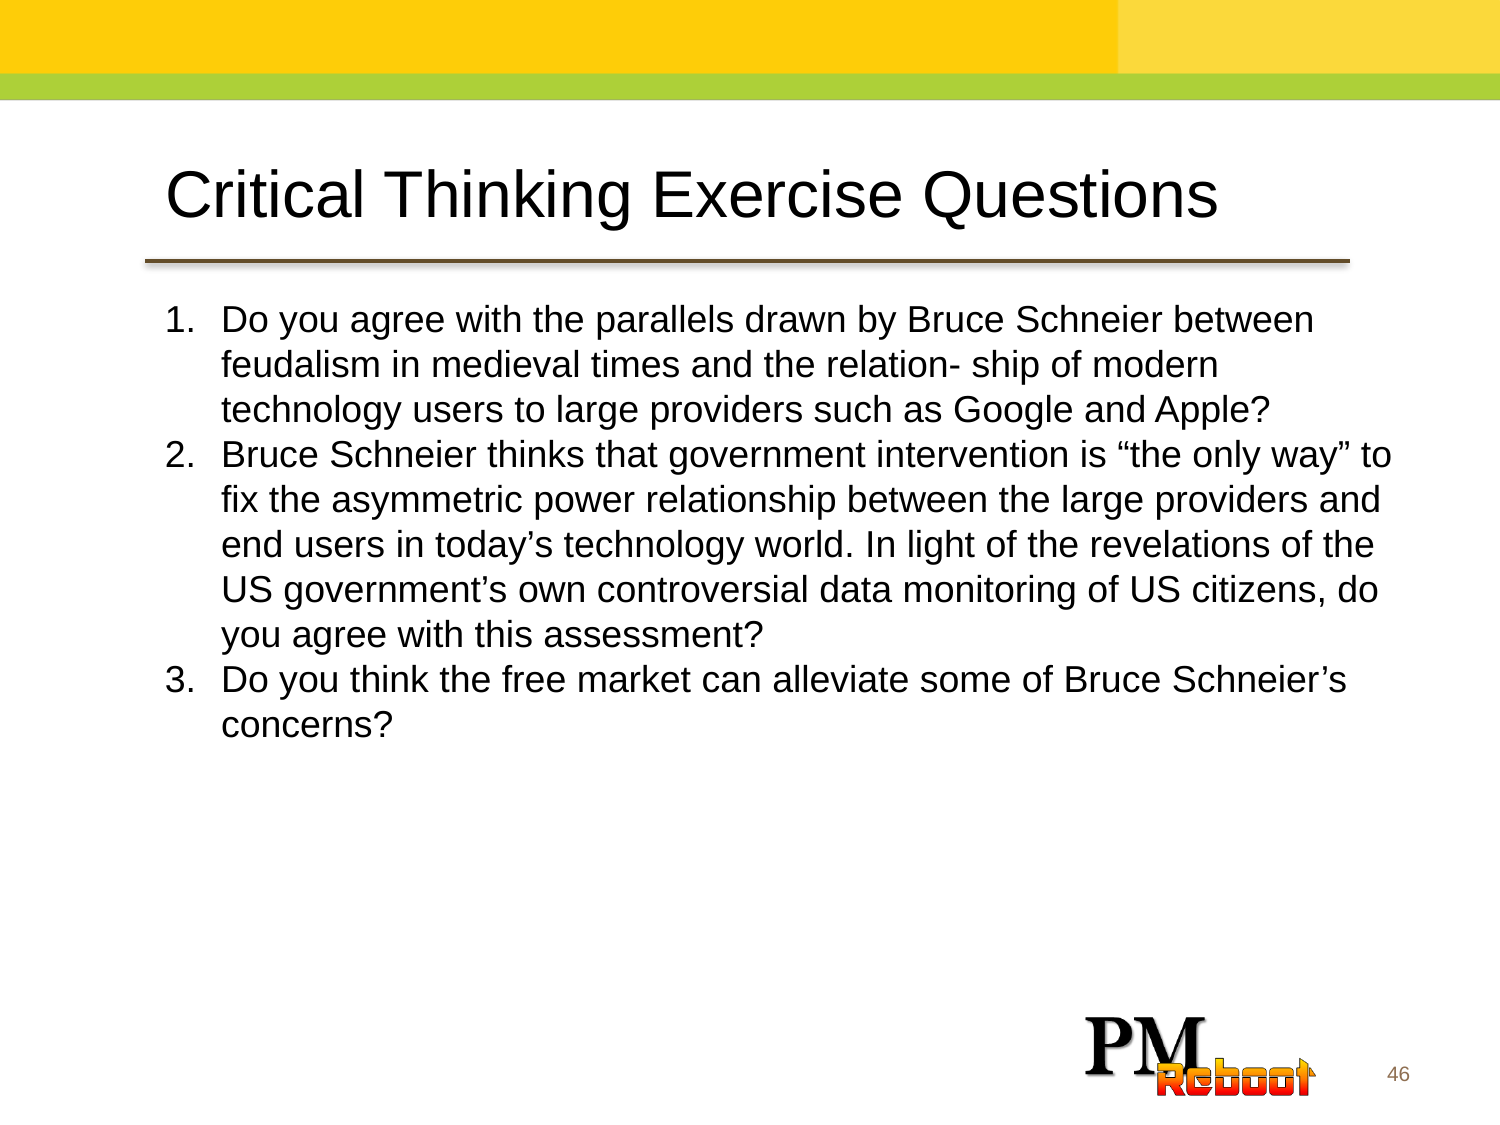

Critical Thinking Exercise Questions
Do you agree with the parallels drawn by Bruce Schneier between feudalism in medieval times and the relation- ship of modern technology users to large providers such as Google and Apple?
Bruce Schneier thinks that government intervention is “the only way” to fix the asymmetric power relationship between the large providers and end users in today’s technology world. In light of the revelations of the US government’s own controversial data monitoring of US citizens, do you agree with this assessment?
Do you think the free market can alleviate some of Bruce Schneier’s concerns?
46